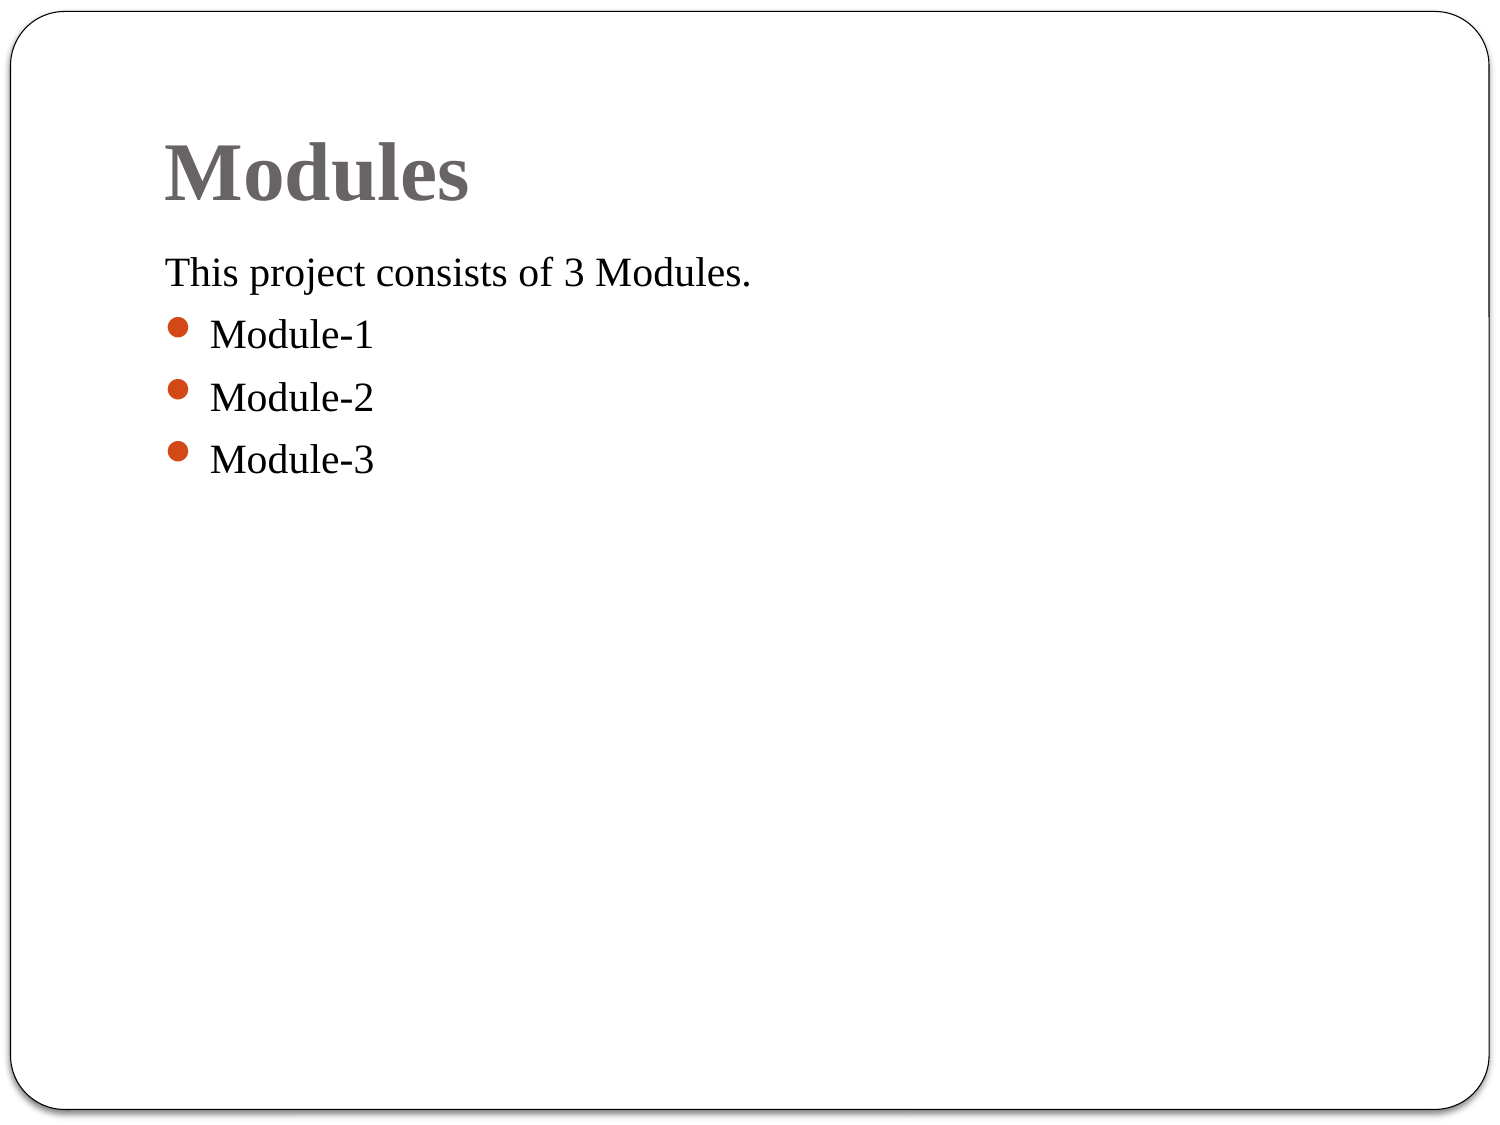

# Modules
This project consists of 3 Modules.
Module-1
Module-2
Module-3